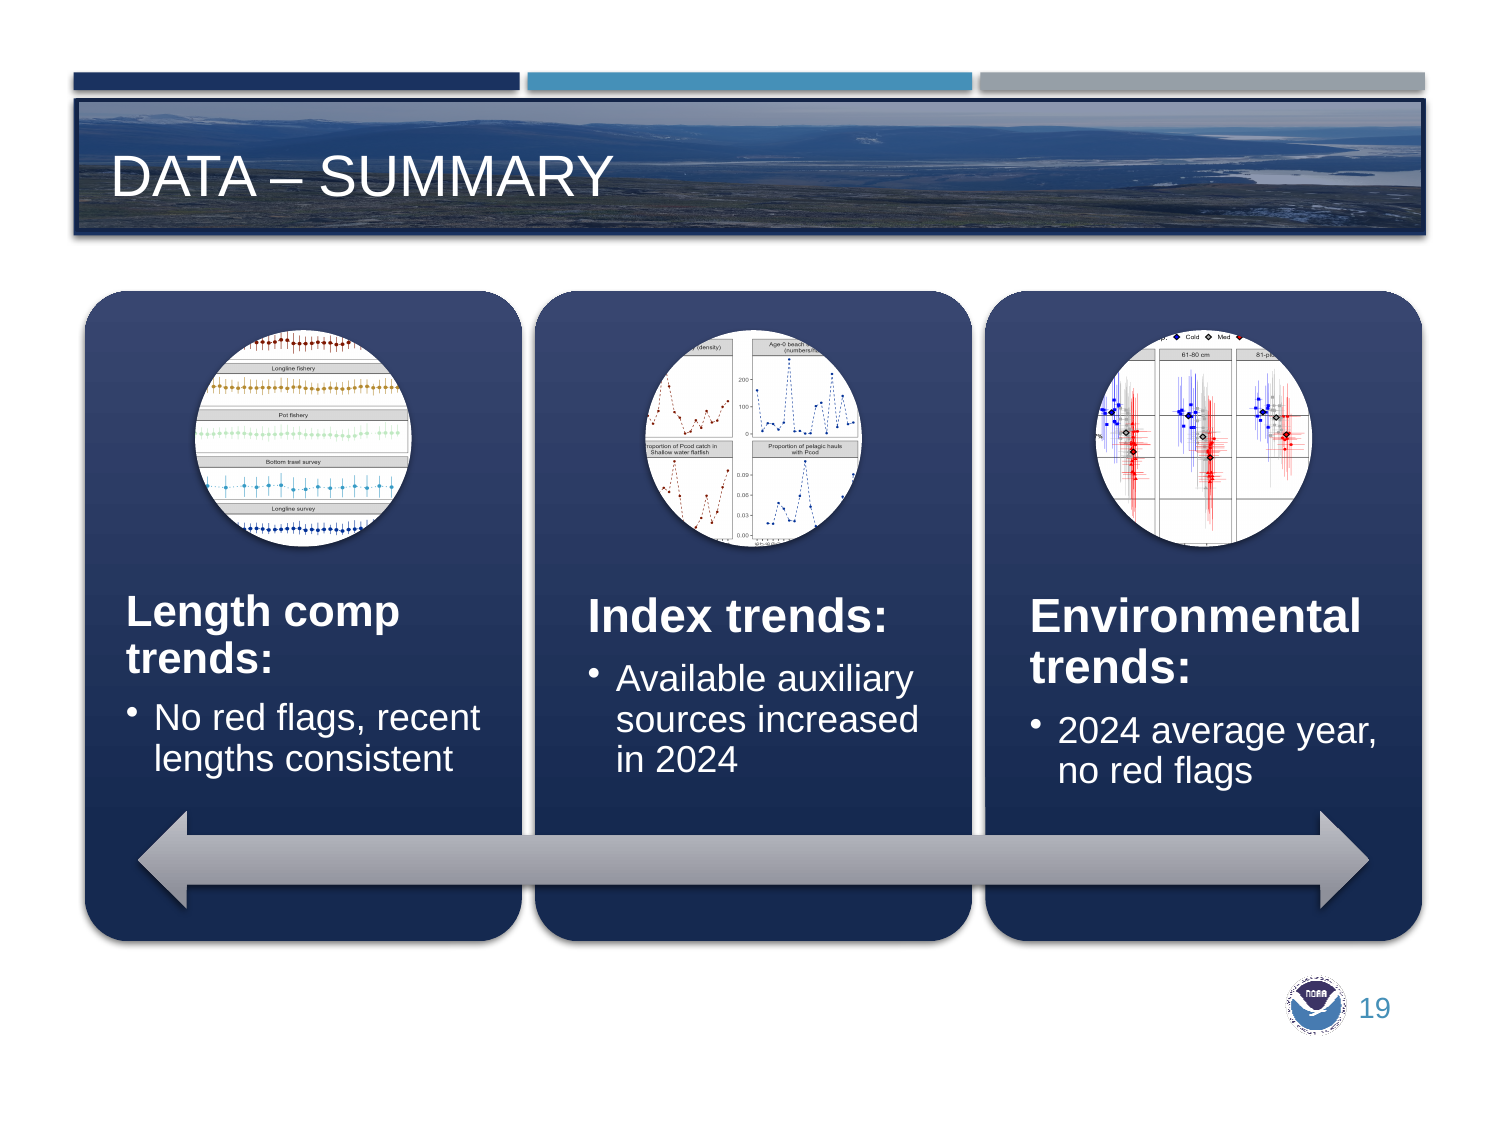

# Data – summary
Length comp trends:
No red flags, recent lengths consistent
Index trends:
Available auxiliary sources increased in 2024
Environmental trends:
2024 average year, no red flags
19